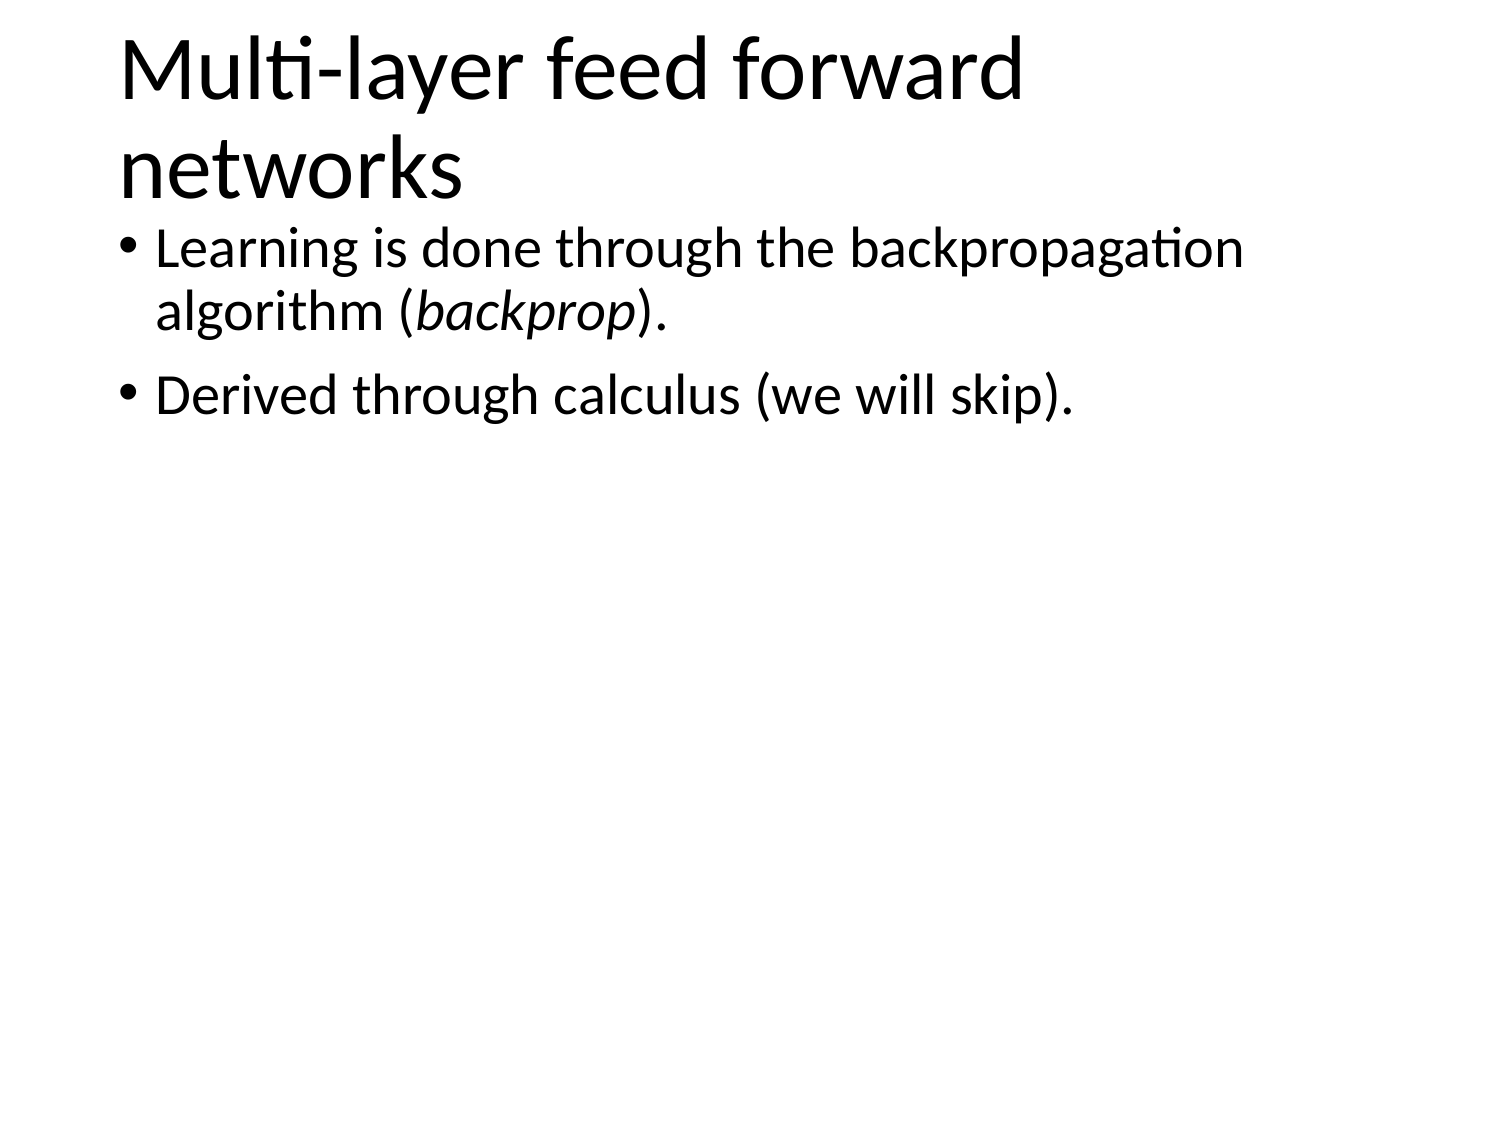

# Multi-layer feed forward networks
Learning is done through the backpropagation algorithm (backprop).
Derived through calculus (we will skip).